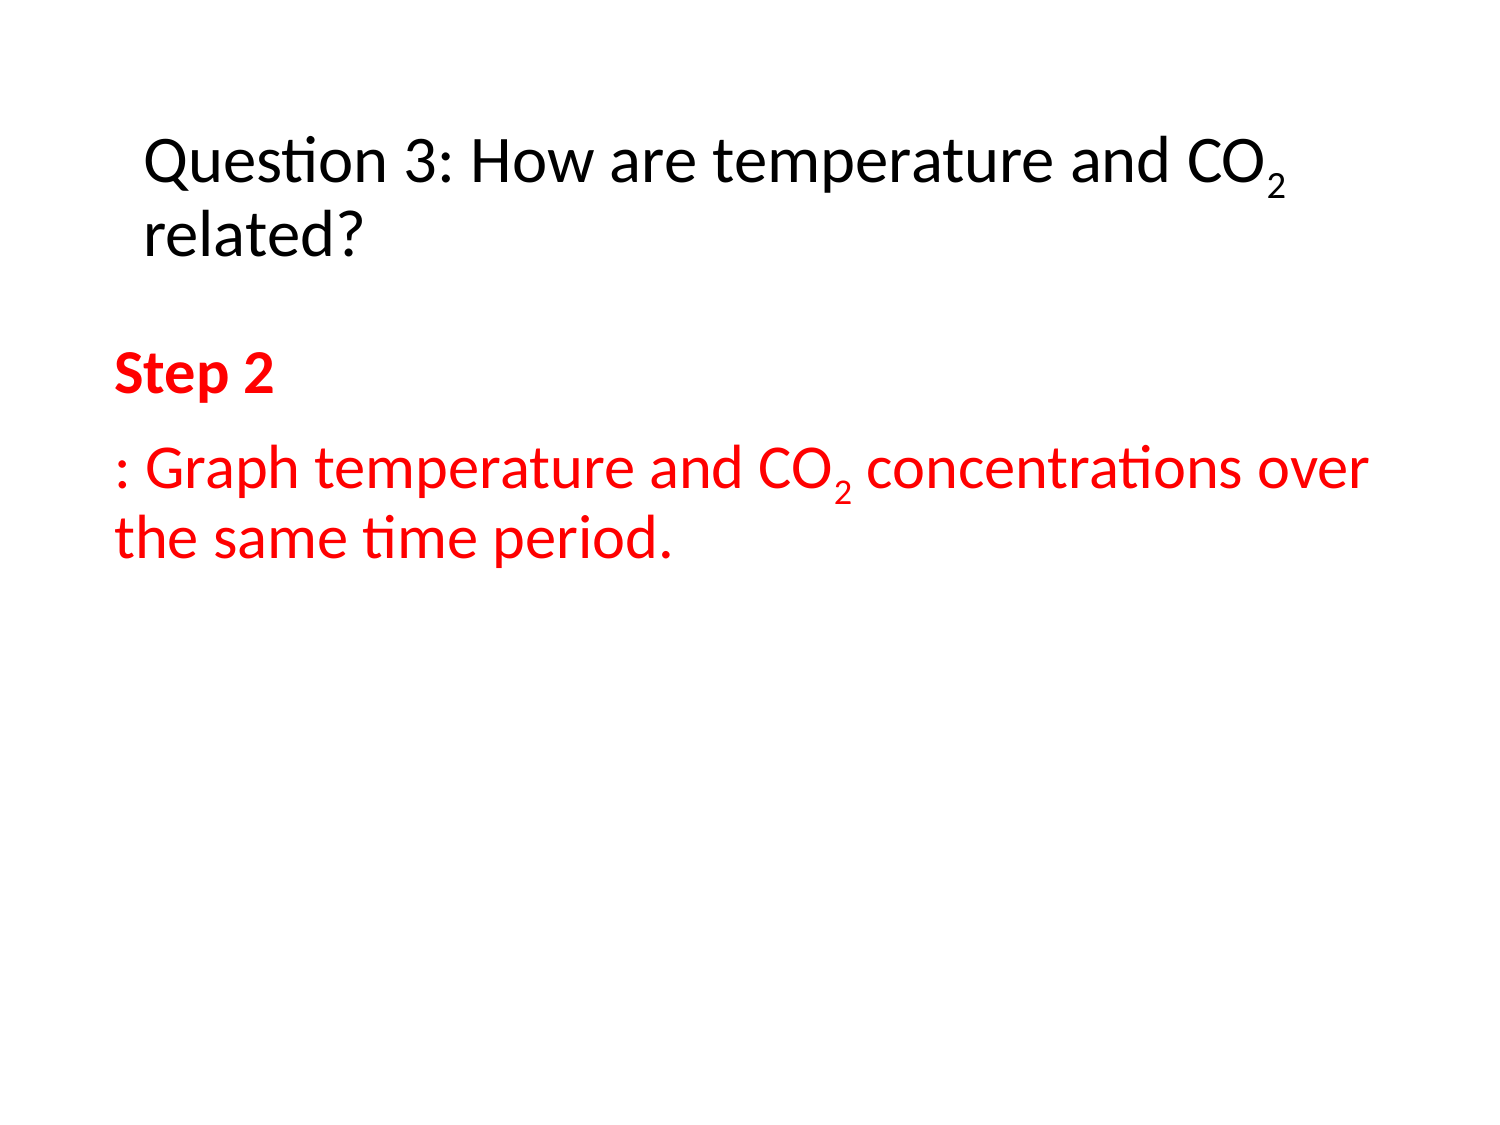

Question 3: How are temperature and CO2 related?
Step 2
: Graph temperature and CO2 concentrations over the same time period.